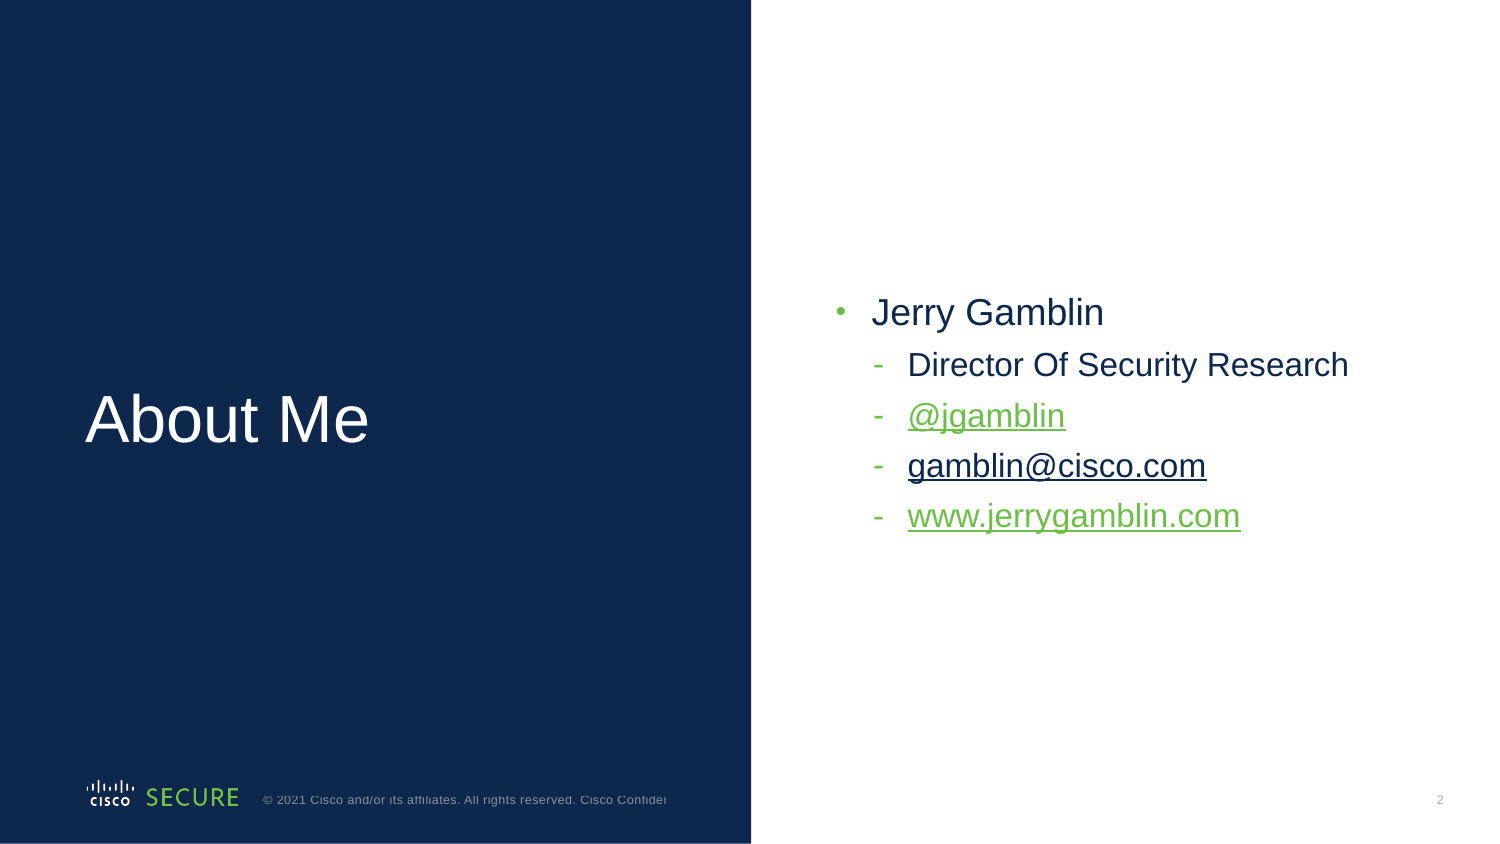

Jerry Gamblin
Director Of Security Research
@jgamblin
gamblin@cisco.com
www.jerrygamblin.com
# About Me